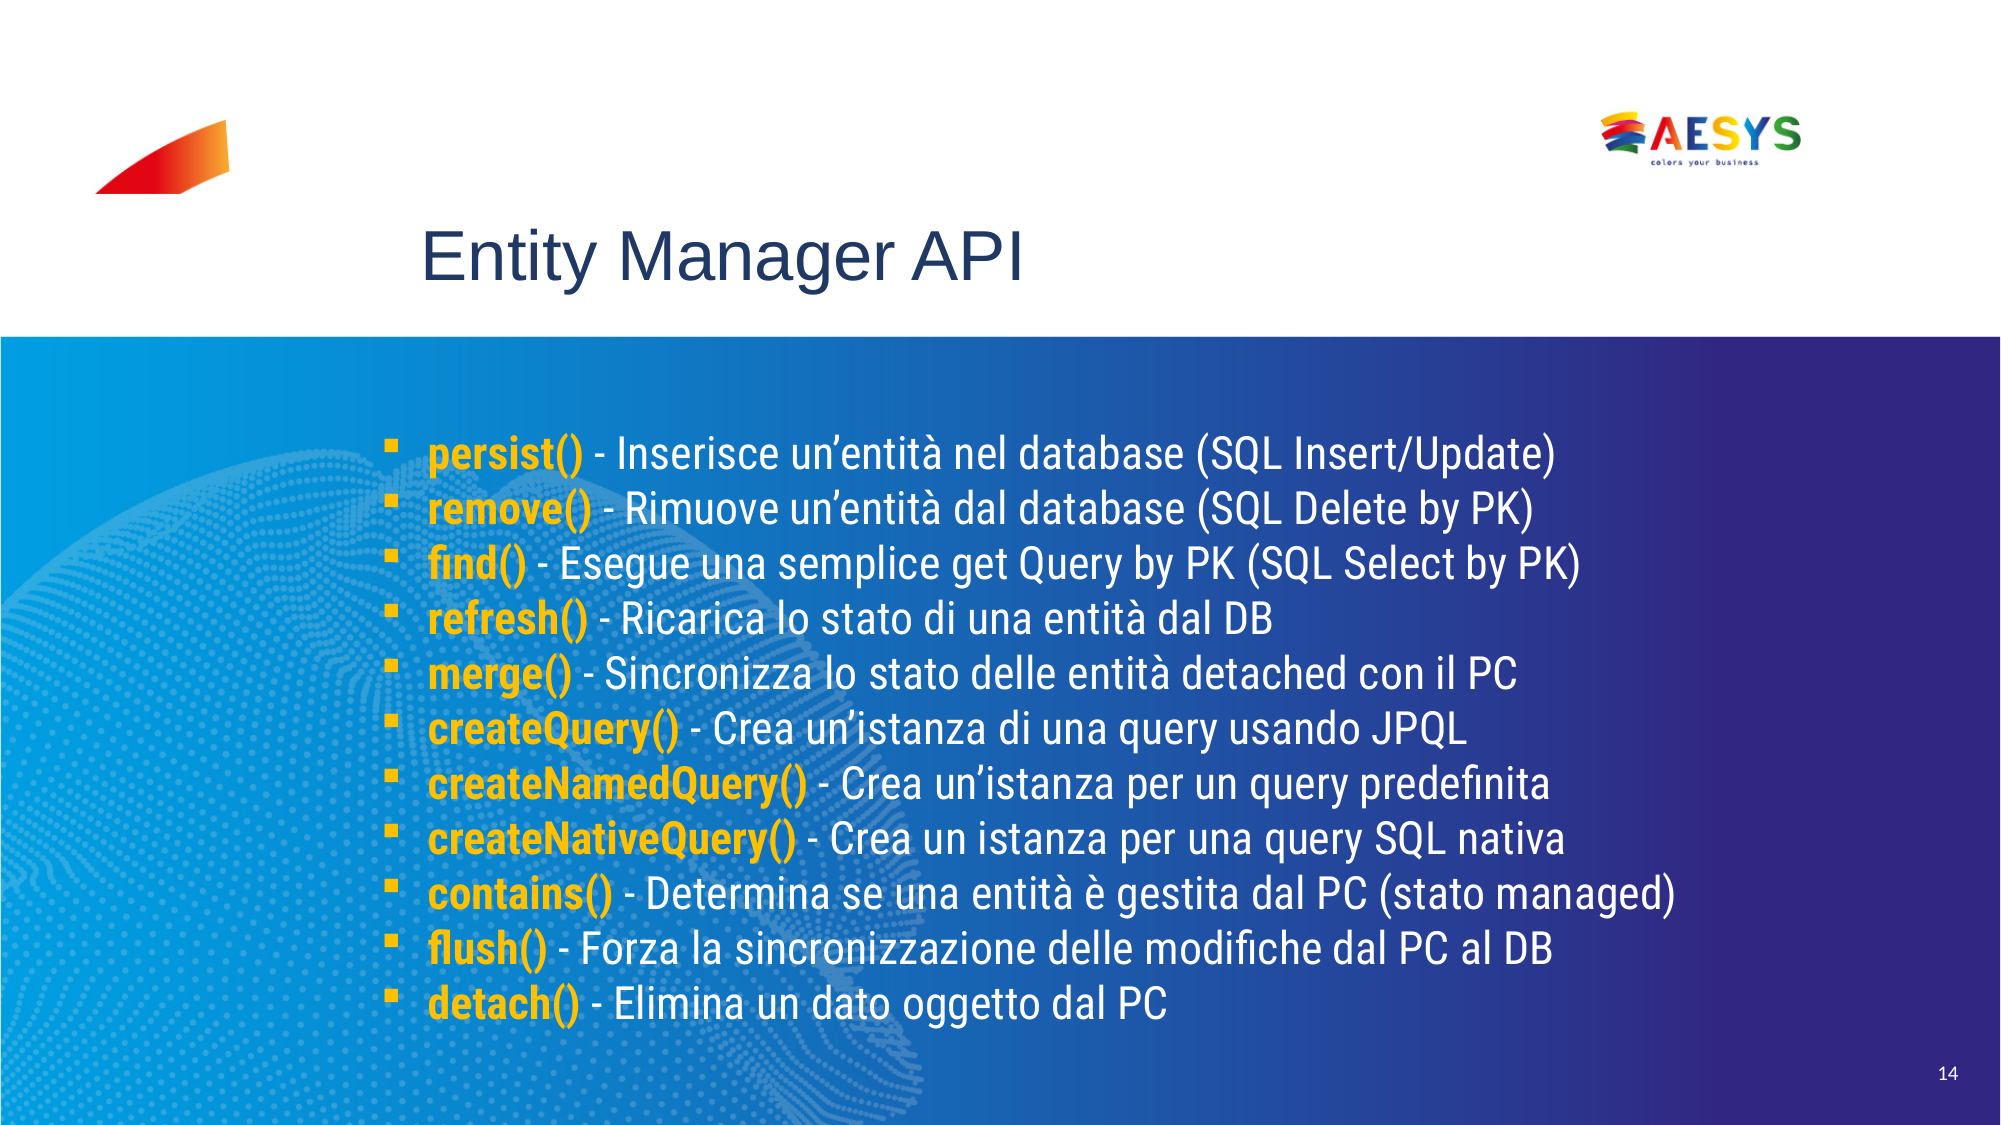

# Entity Manager API
persist() - Inserisce un’entità nel database (SQL Insert/Update)
remove() - Rimuove un’entità dal database (SQL Delete by PK)
find() - Esegue una semplice get Query by PK (SQL Select by PK)
refresh() - Ricarica lo stato di una entità dal DB
merge() - Sincronizza lo stato delle entità detached con il PC
createQuery() - Crea un’istanza di una query usando JPQL
createNamedQuery() - Crea un’istanza per un query predefinita
createNativeQuery() - Crea un istanza per una query SQL nativa
contains() - Determina se una entità è gestita dal PC (stato managed)
flush() - Forza la sincronizzazione delle modifiche dal PC al DB
detach() - Elimina un dato oggetto dal PC
14